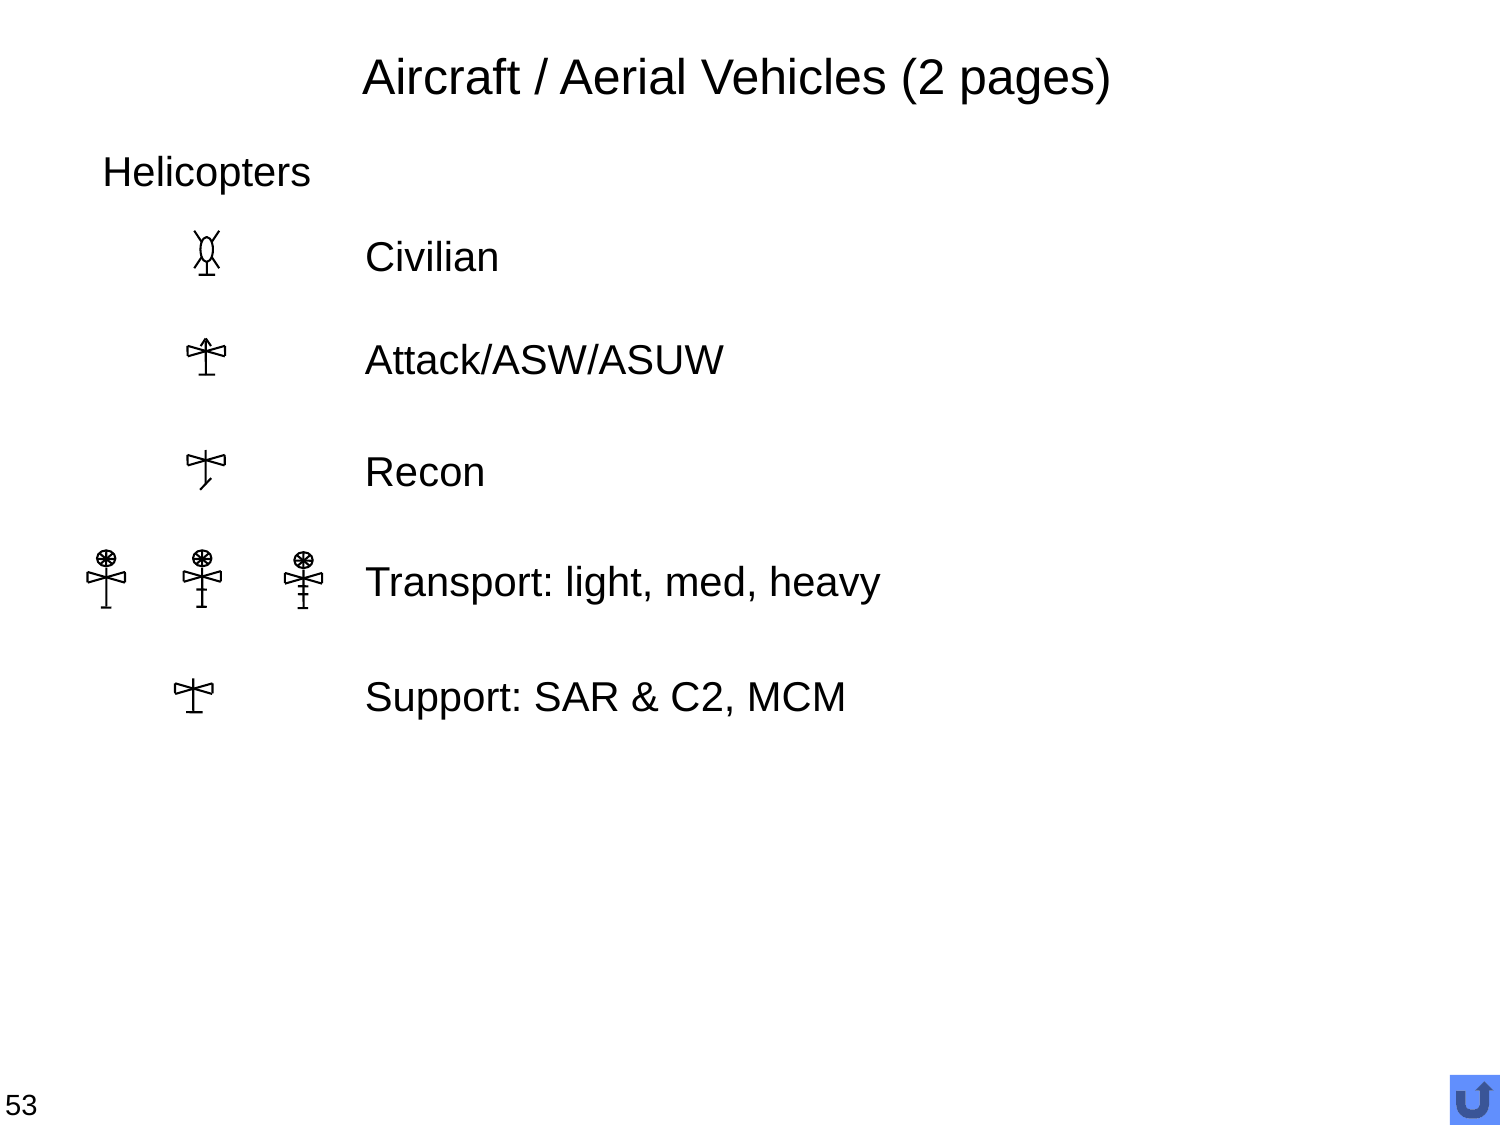

Aircraft / Aerial Vehicles (2 pages)
Helicopters
Civilian

Attack/ASW/ASUW

Recon

Transport: light, med, heavy

Support: SAR & C2, MCM

53